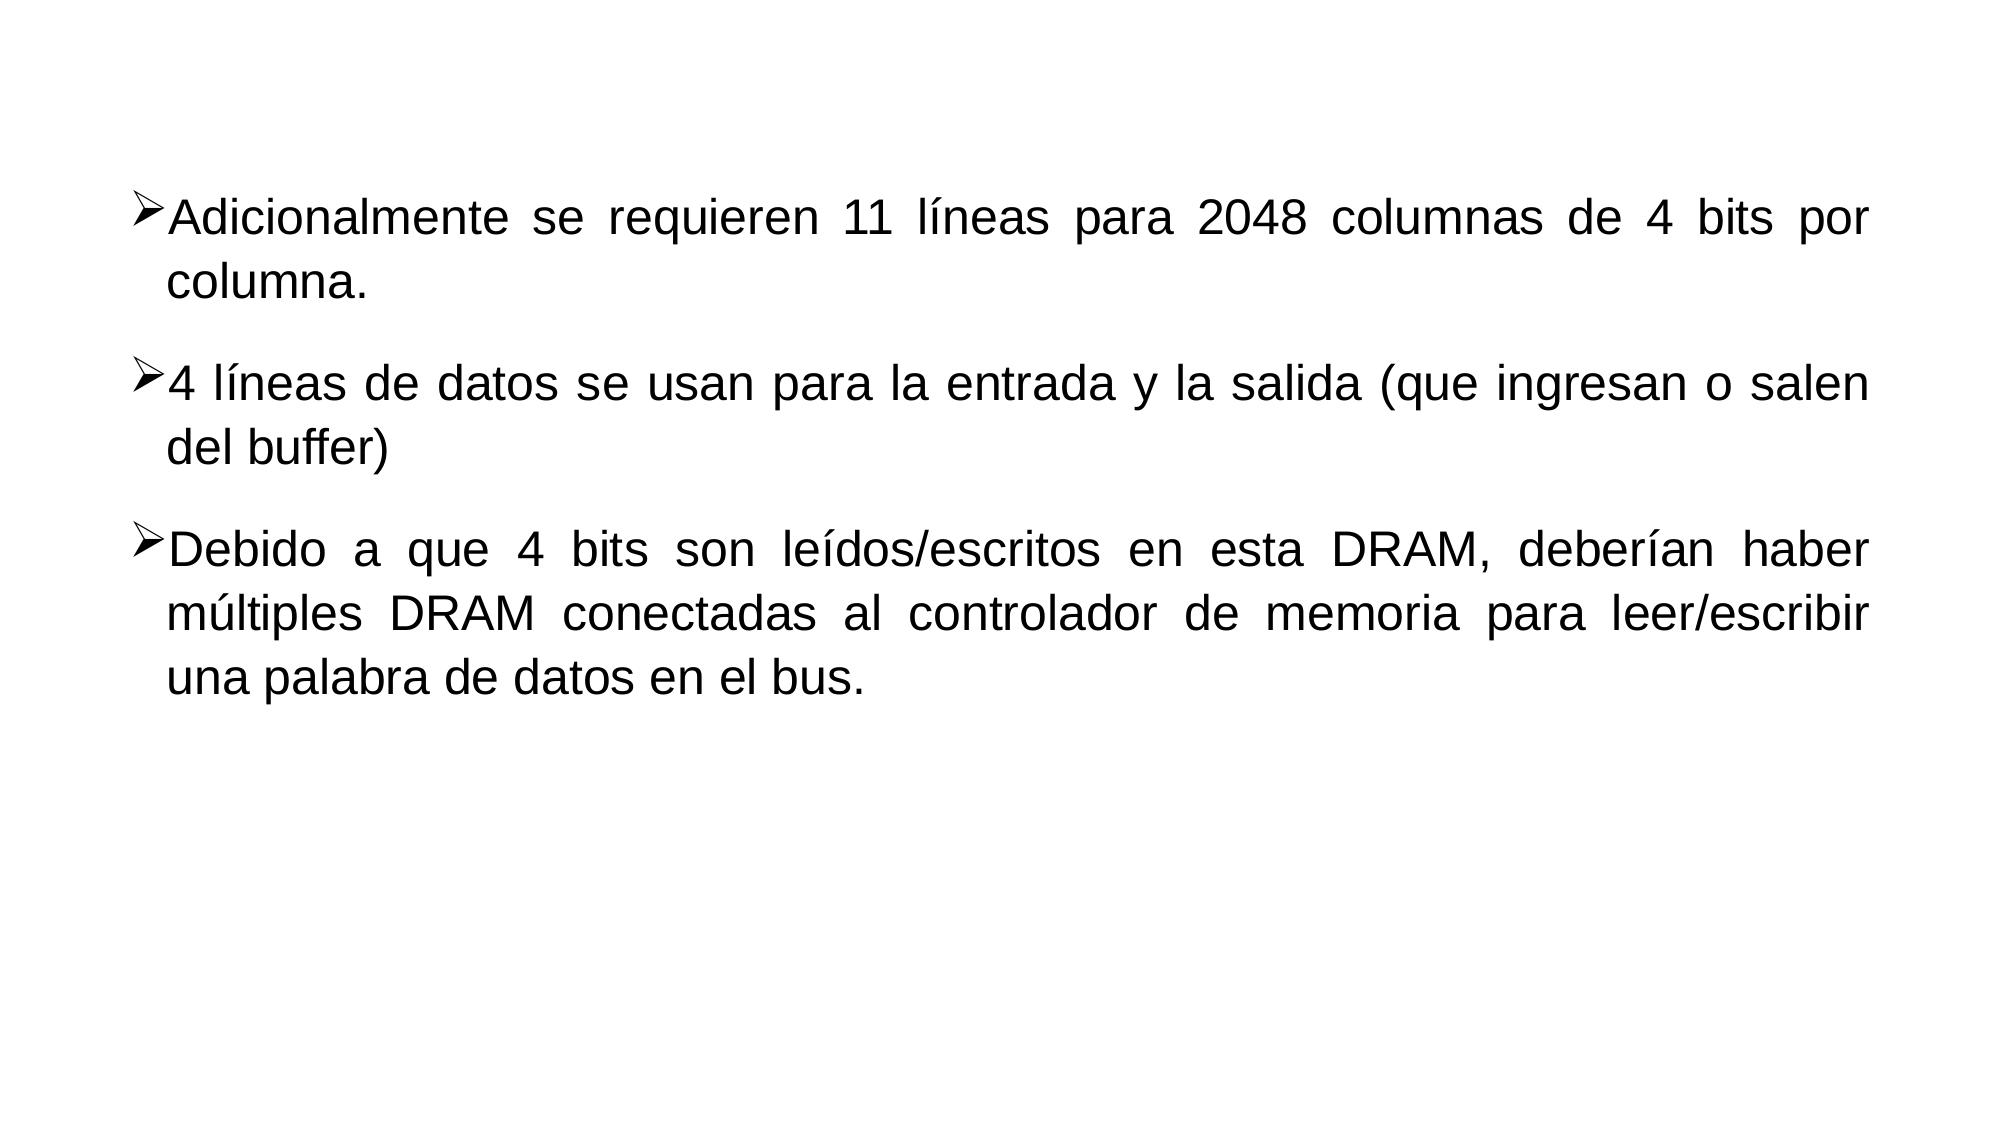

Adicionalmente se requieren 11 líneas para 2048 columnas de 4 bits por columna.
4 líneas de datos se usan para la entrada y la salida (que ingresan o salen del buffer)
Debido a que 4 bits son leídos/escritos en esta DRAM, deberían haber múltiples DRAM conectadas al controlador de memoria para leer/escribir una palabra de datos en el bus.